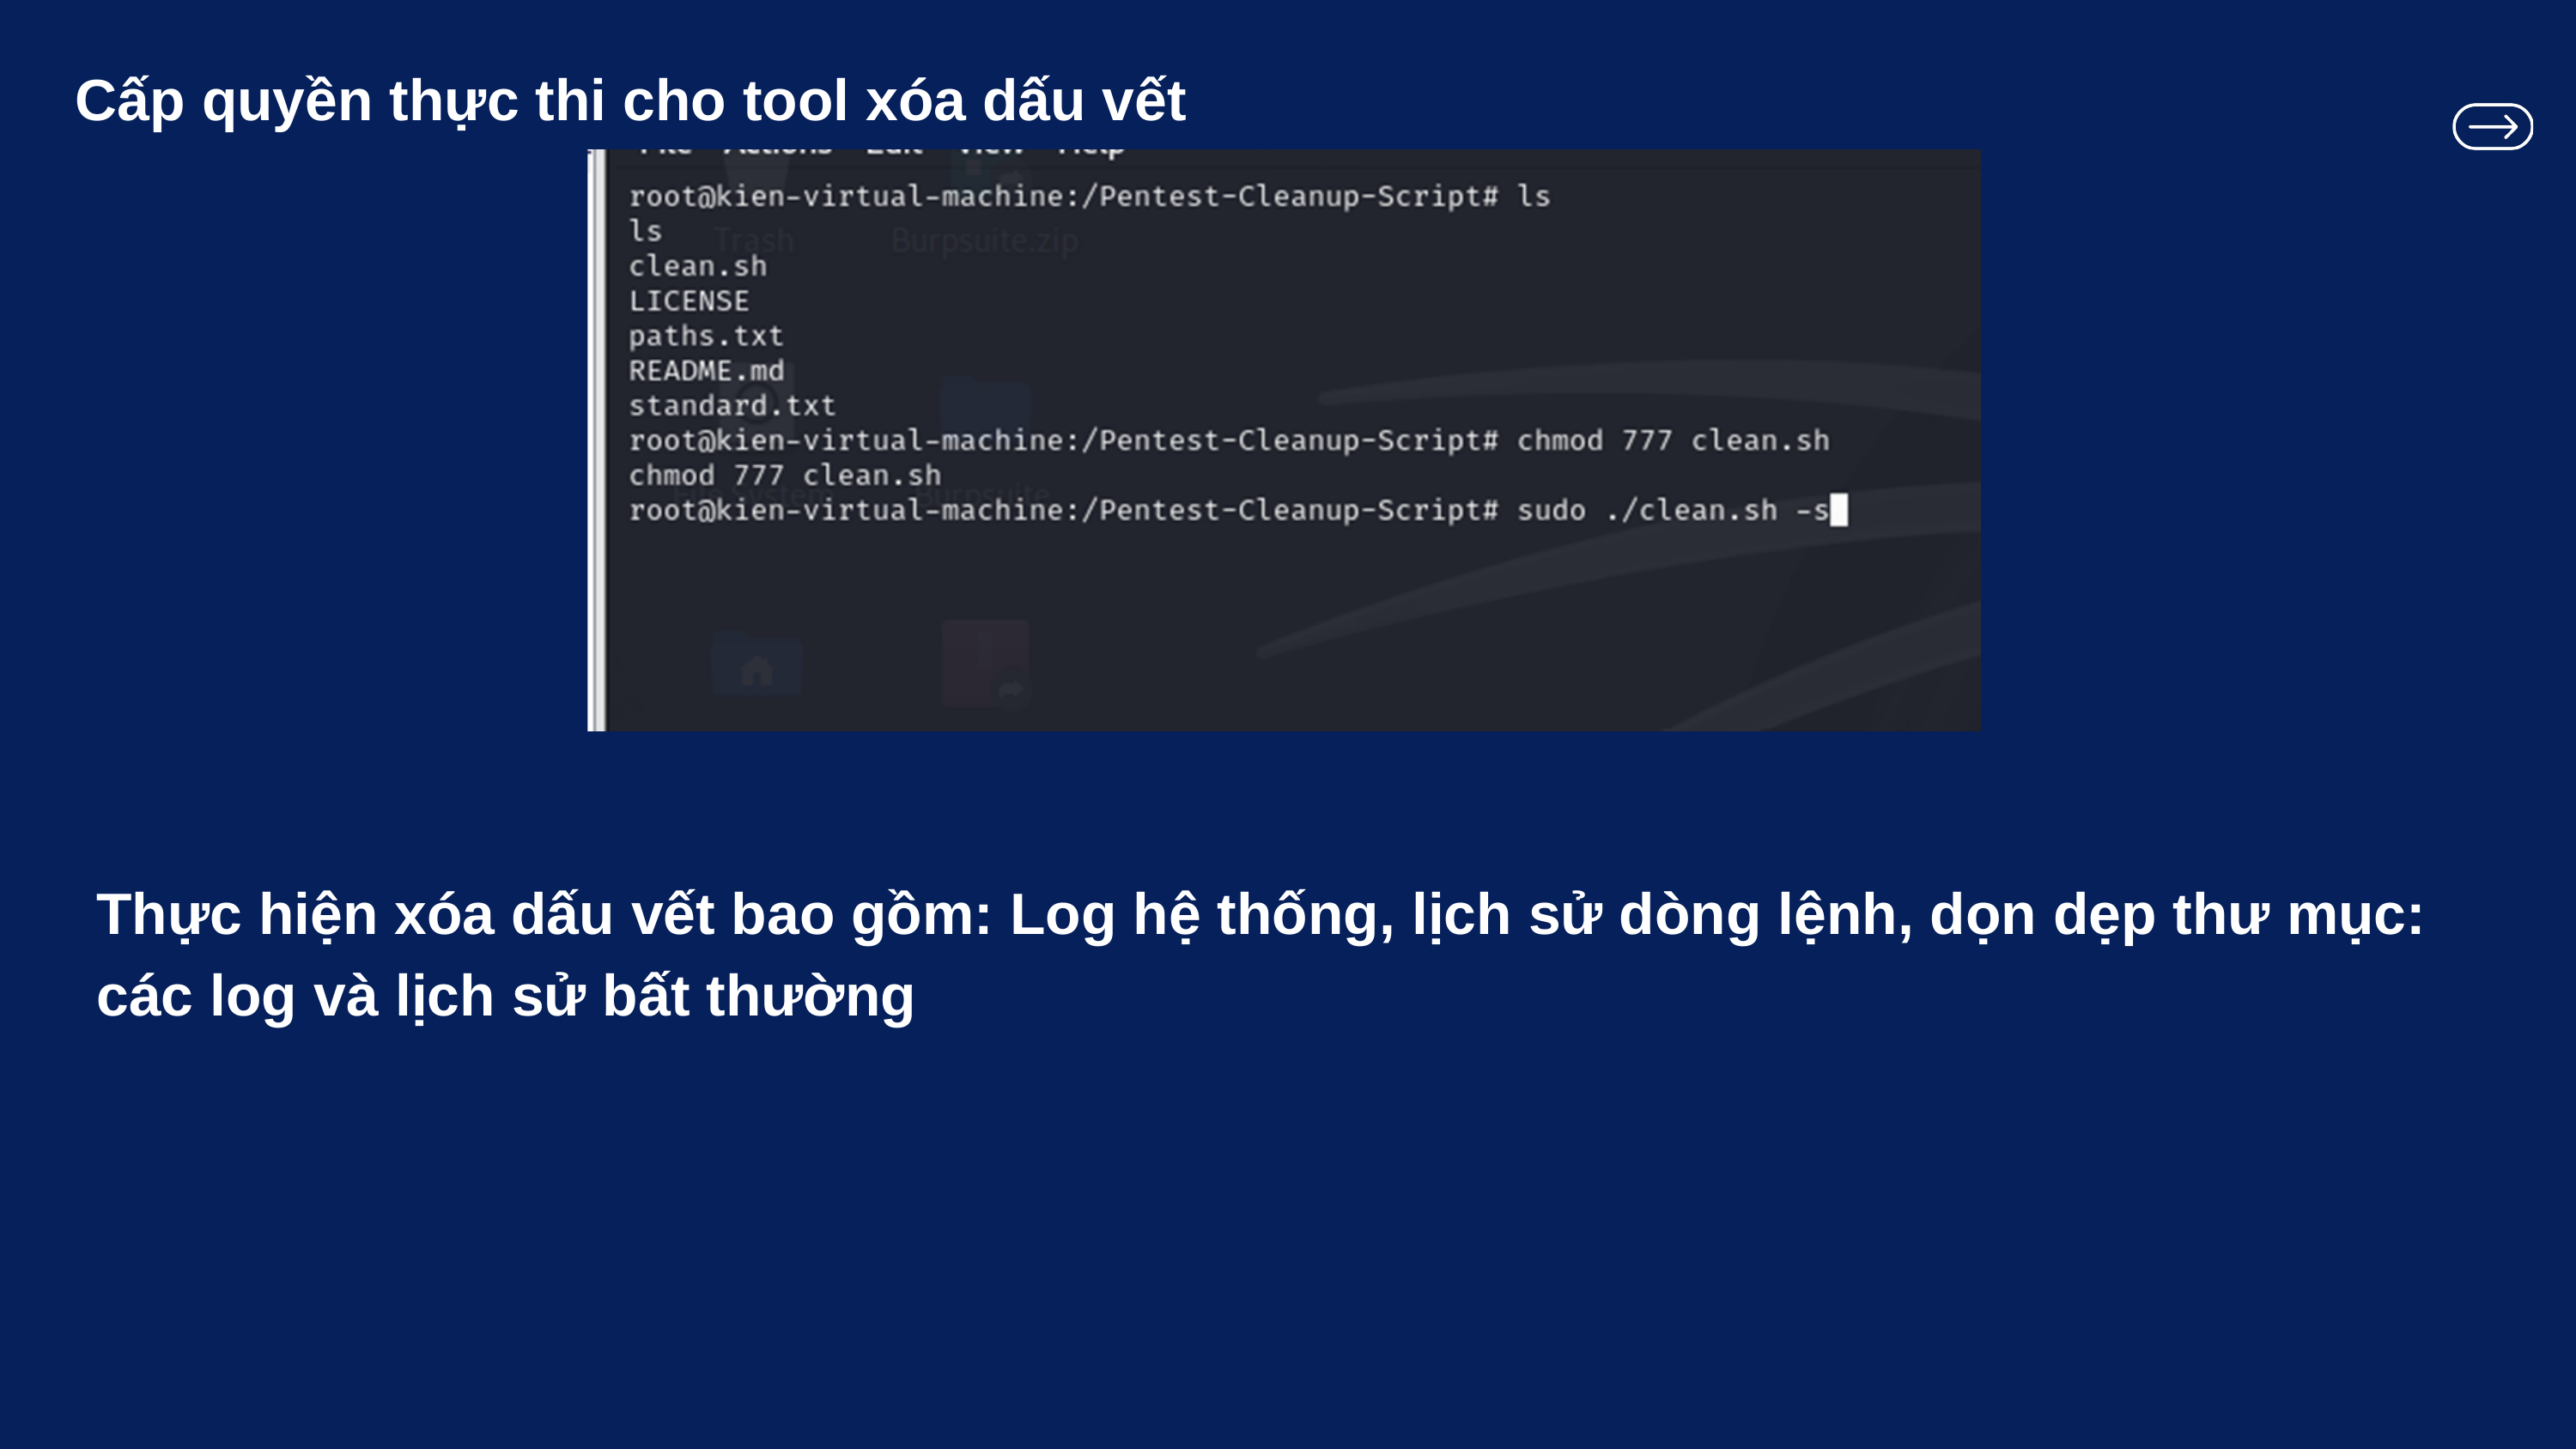

Cấp quyền thực thi cho tool xóa dấu vết

Thực hiện xóa dấu vết bao gồm: Log hệ thống, lịch sử dòng lệnh, dọn dẹp thư mục: các log và lịch sử bất thường